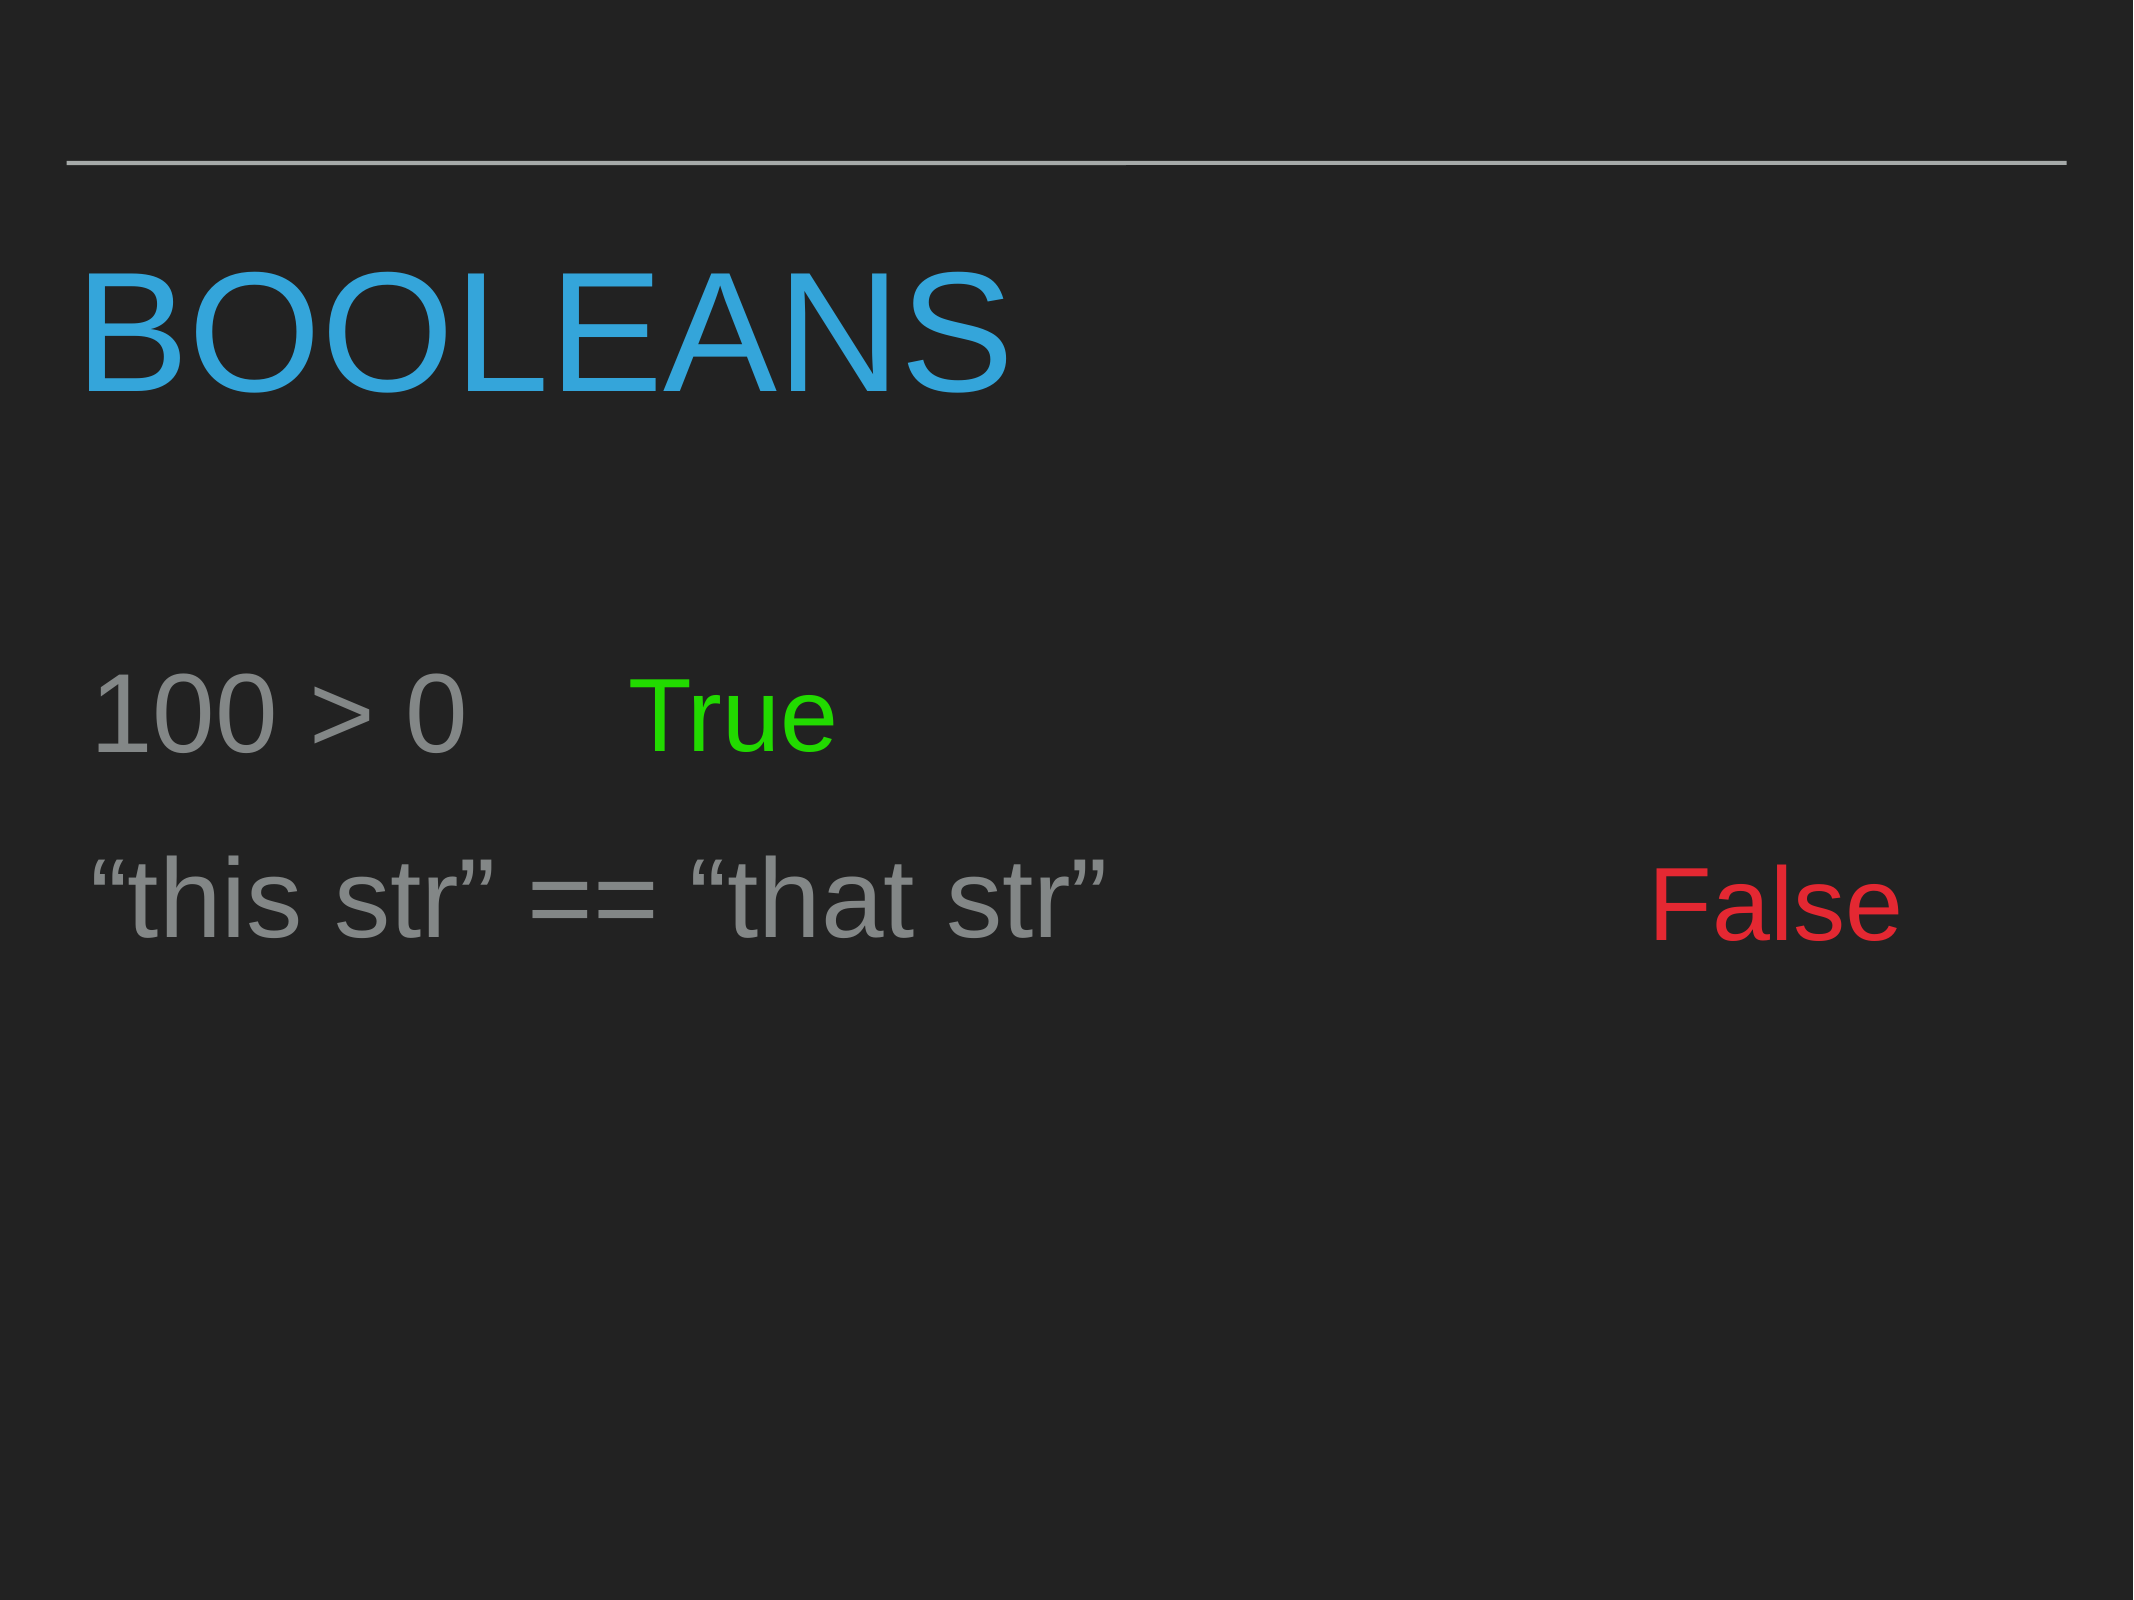

# Booleans
100 > 0
“this str” == “that str”
True
False